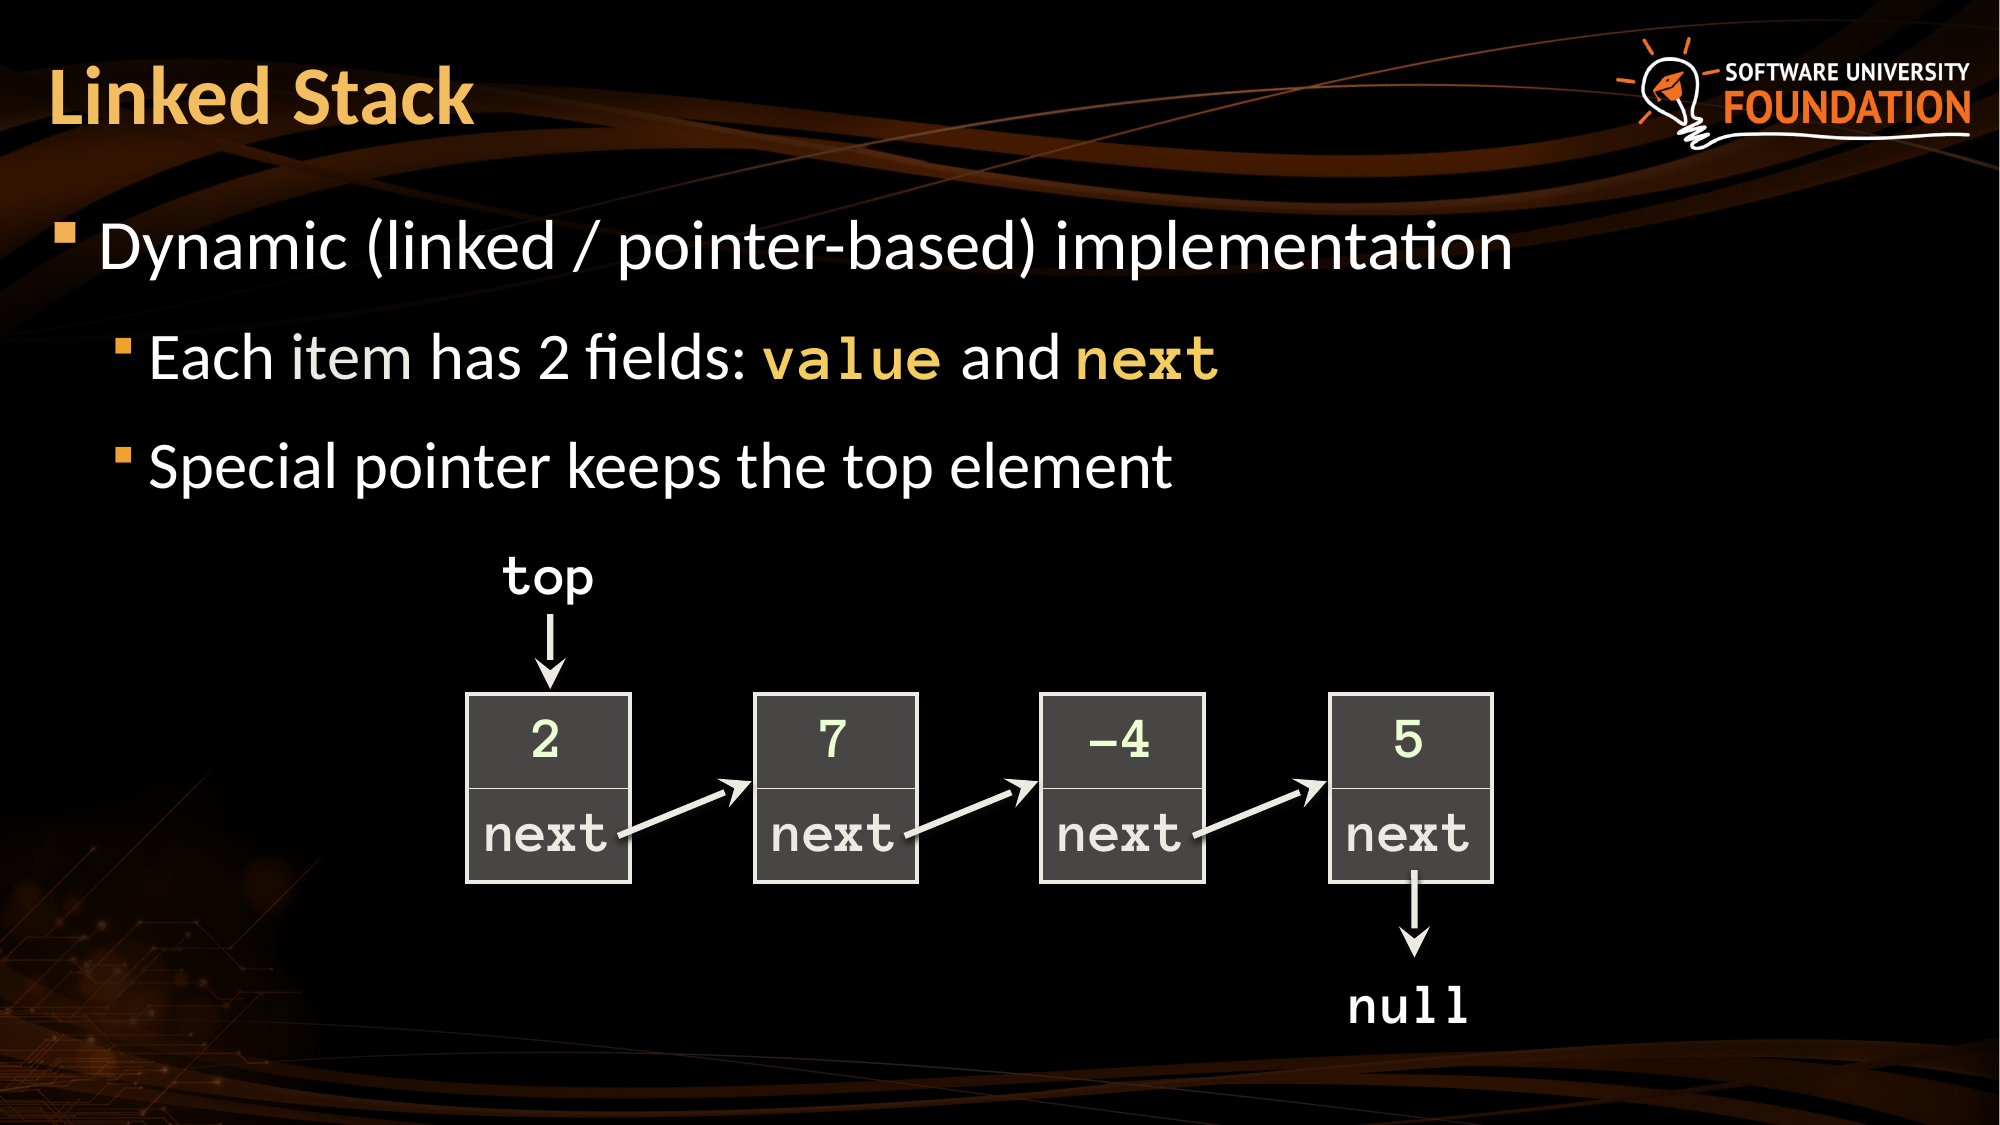

# Linked Stack
Dynamic (linked / pointer-based) implementation
Each item has 2 fields: value and next
Special pointer keeps the top element
top

| 2 |
| --- |
| next |
| 7 |
| --- |
| next |
| -4 |
| --- |
| next |
| 5 |
| --- |
| next |

null